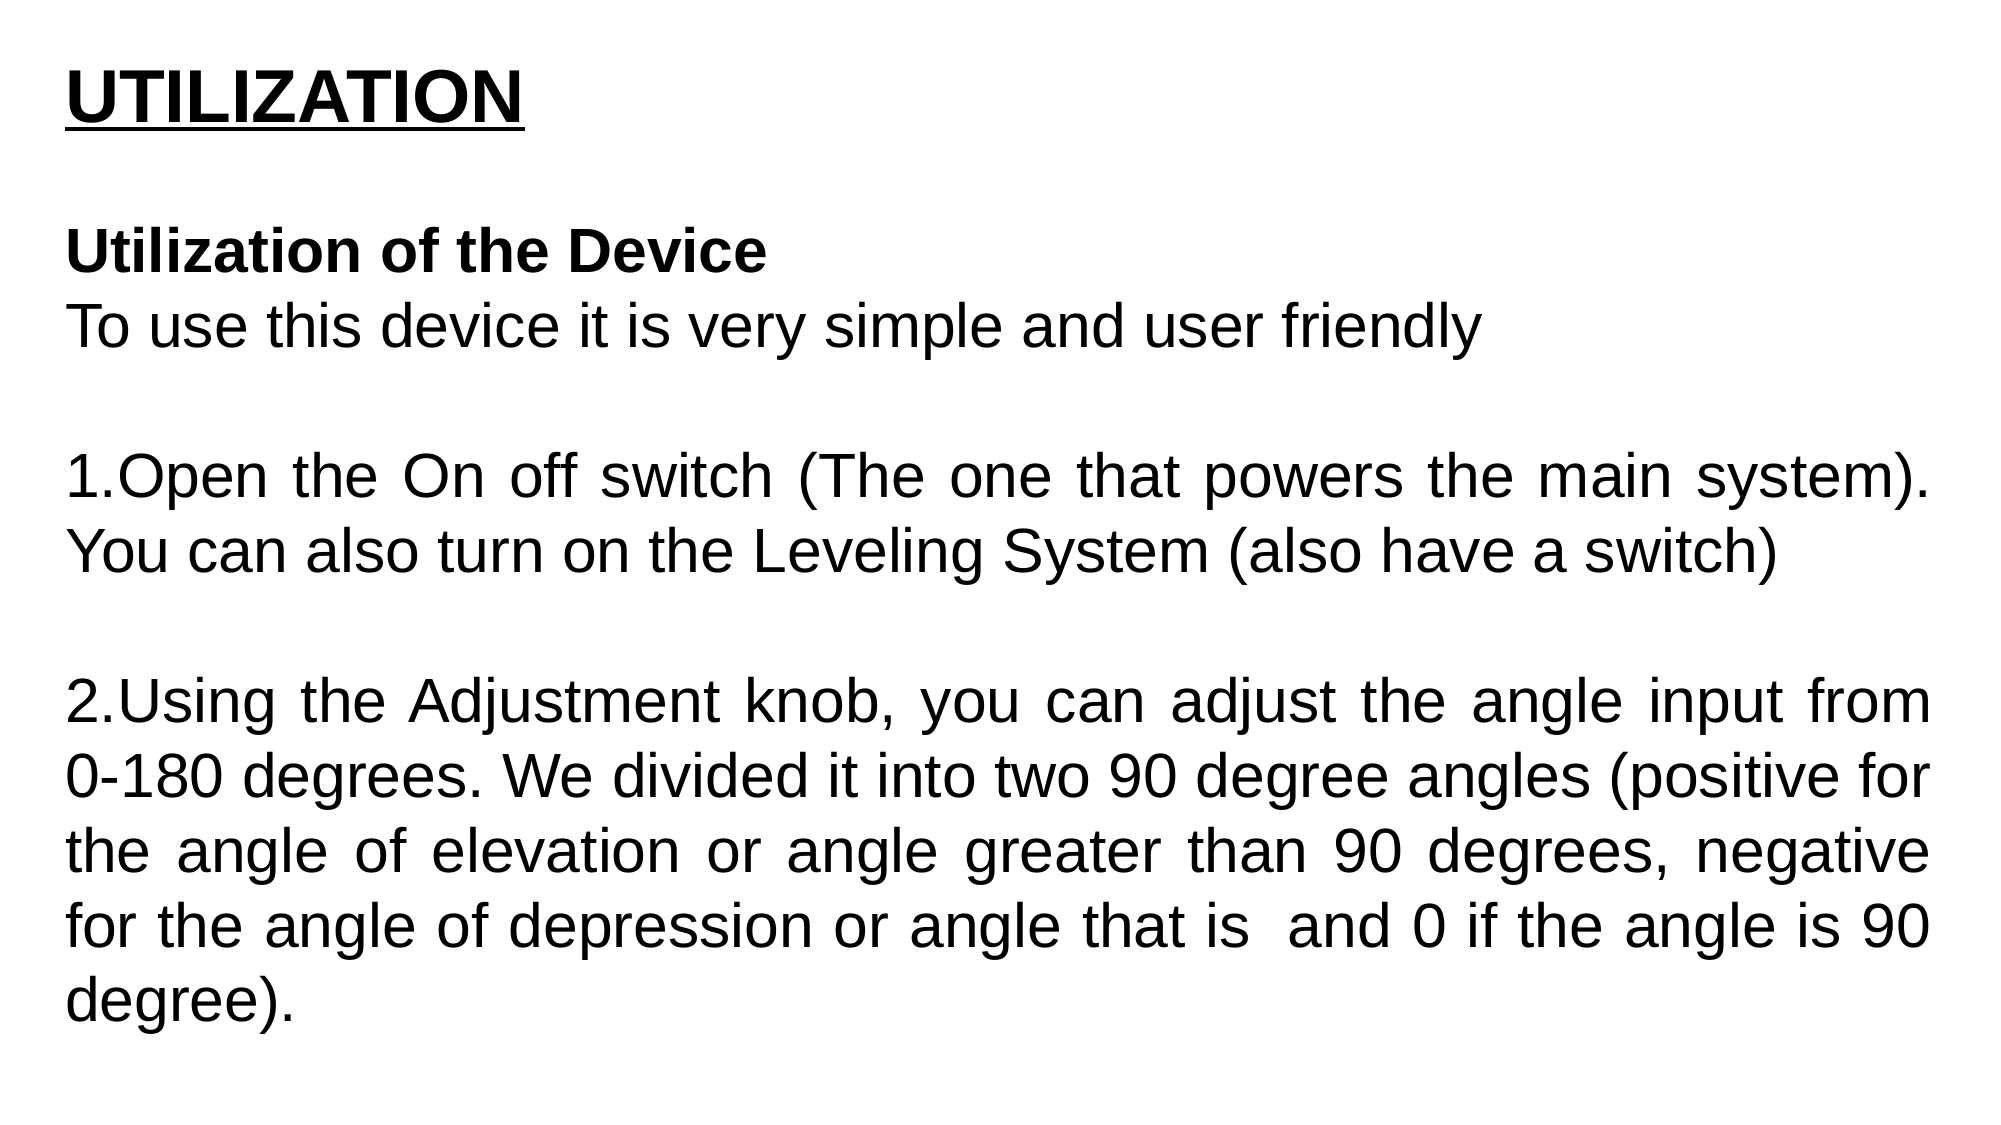

UTILIZATION
Utilization of the Device
To use this device it is very simple and user friendly

Open the On off switch (The one that powers the main system). You can also turn on the Leveling System (also have a switch)

Using the Adjustment knob, you can adjust the angle input from 0-180 degrees. We divided it into two 90 degree angles (positive for the angle of elevation or angle greater than 90 degrees, negative for the angle of depression or angle that is  and 0 if the angle is 90 degree).